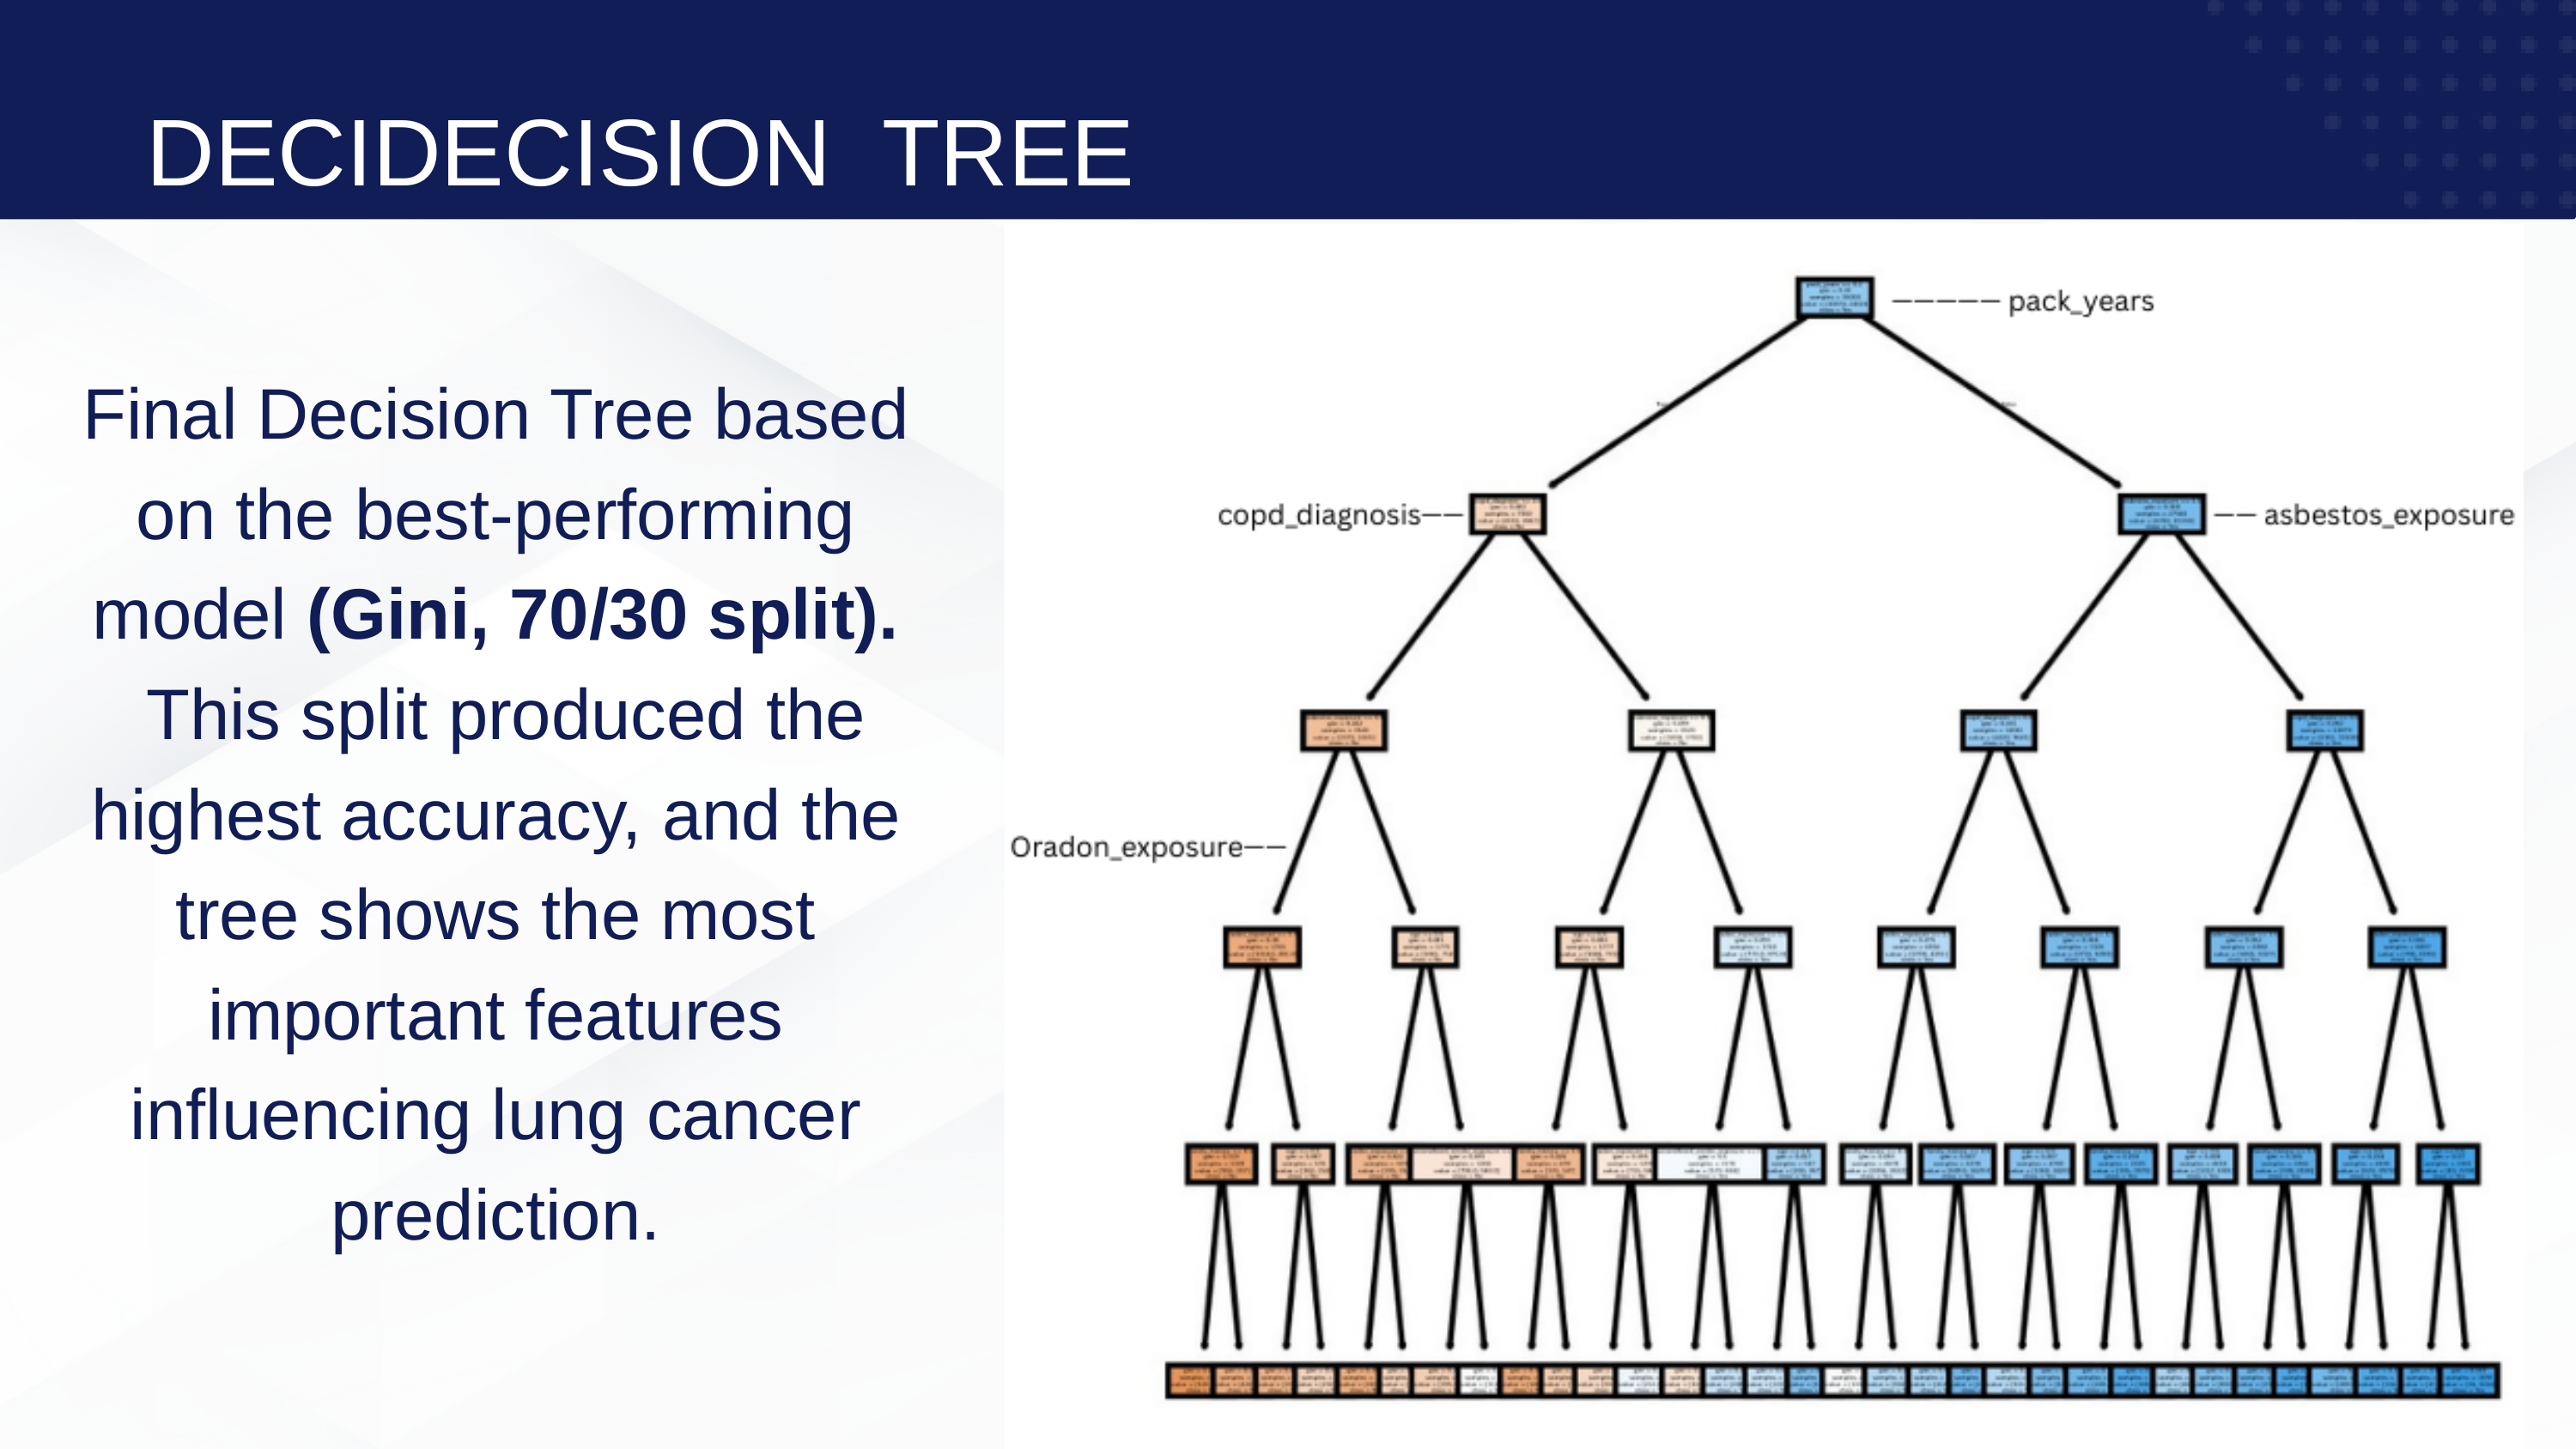

DECIDECISION  TREE

Final Decision Tree based on the best-performing model (Gini, 70/30 split).
 This split produced the highest accuracy, and the tree shows the most important features influencing lung cancer prediction.